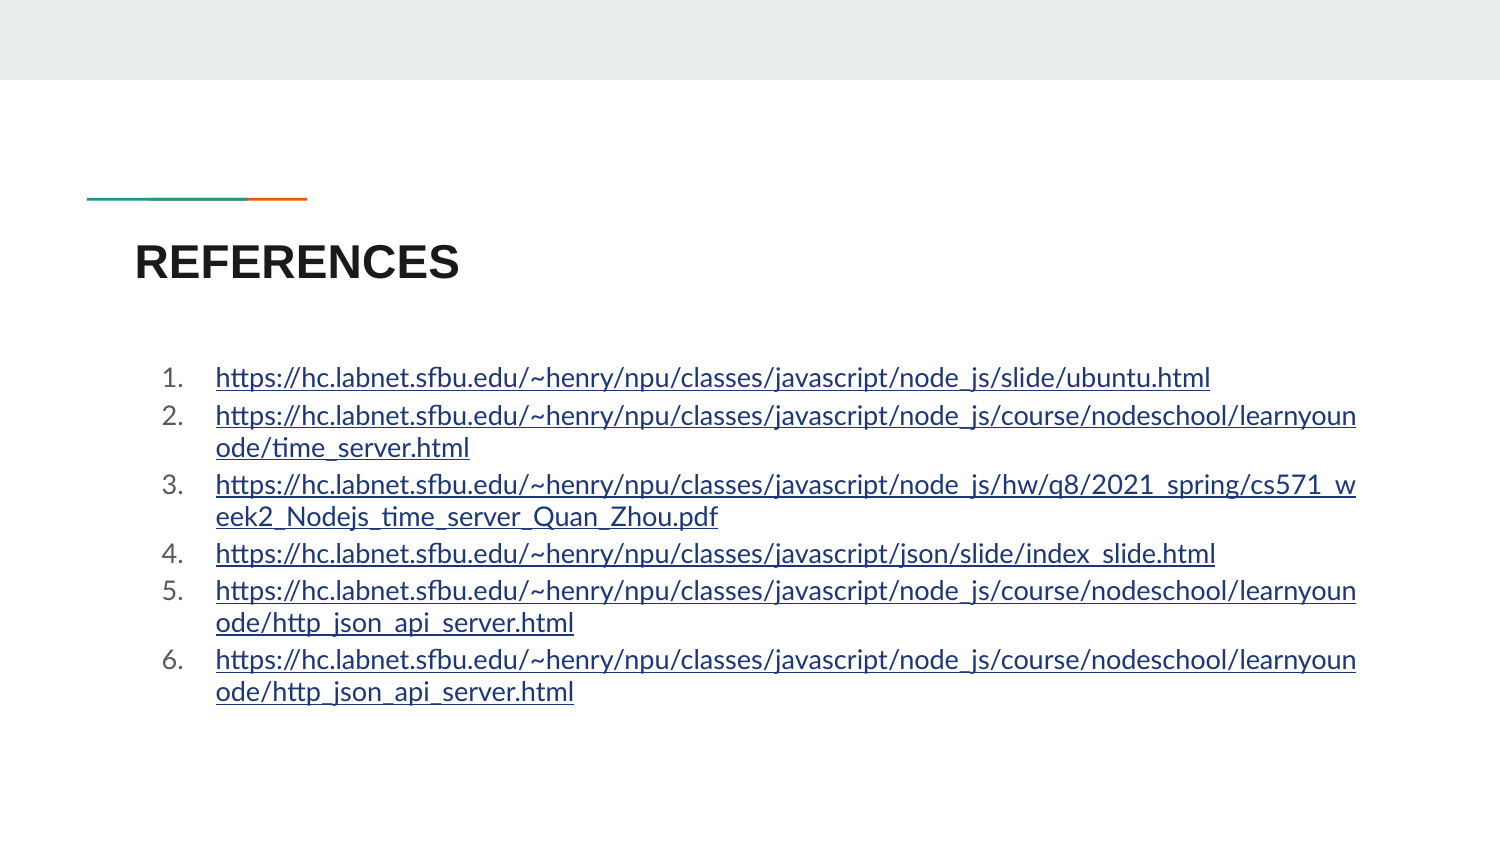

# REFERENCES
https://hc.labnet.sfbu.edu/~henry/npu/classes/javascript/node_js/slide/ubuntu.html
https://hc.labnet.sfbu.edu/~henry/npu/classes/javascript/node_js/course/nodeschool/learnyounode/time_server.html
https://hc.labnet.sfbu.edu/~henry/npu/classes/javascript/node_js/hw/q8/2021_spring/cs571_week2_Nodejs_time_server_Quan_Zhou.pdf
https://hc.labnet.sfbu.edu/~henry/npu/classes/javascript/json/slide/index_slide.html
https://hc.labnet.sfbu.edu/~henry/npu/classes/javascript/node_js/course/nodeschool/learnyounode/http_json_api_server.html
https://hc.labnet.sfbu.edu/~henry/npu/classes/javascript/node_js/course/nodeschool/learnyounode/http_json_api_server.html